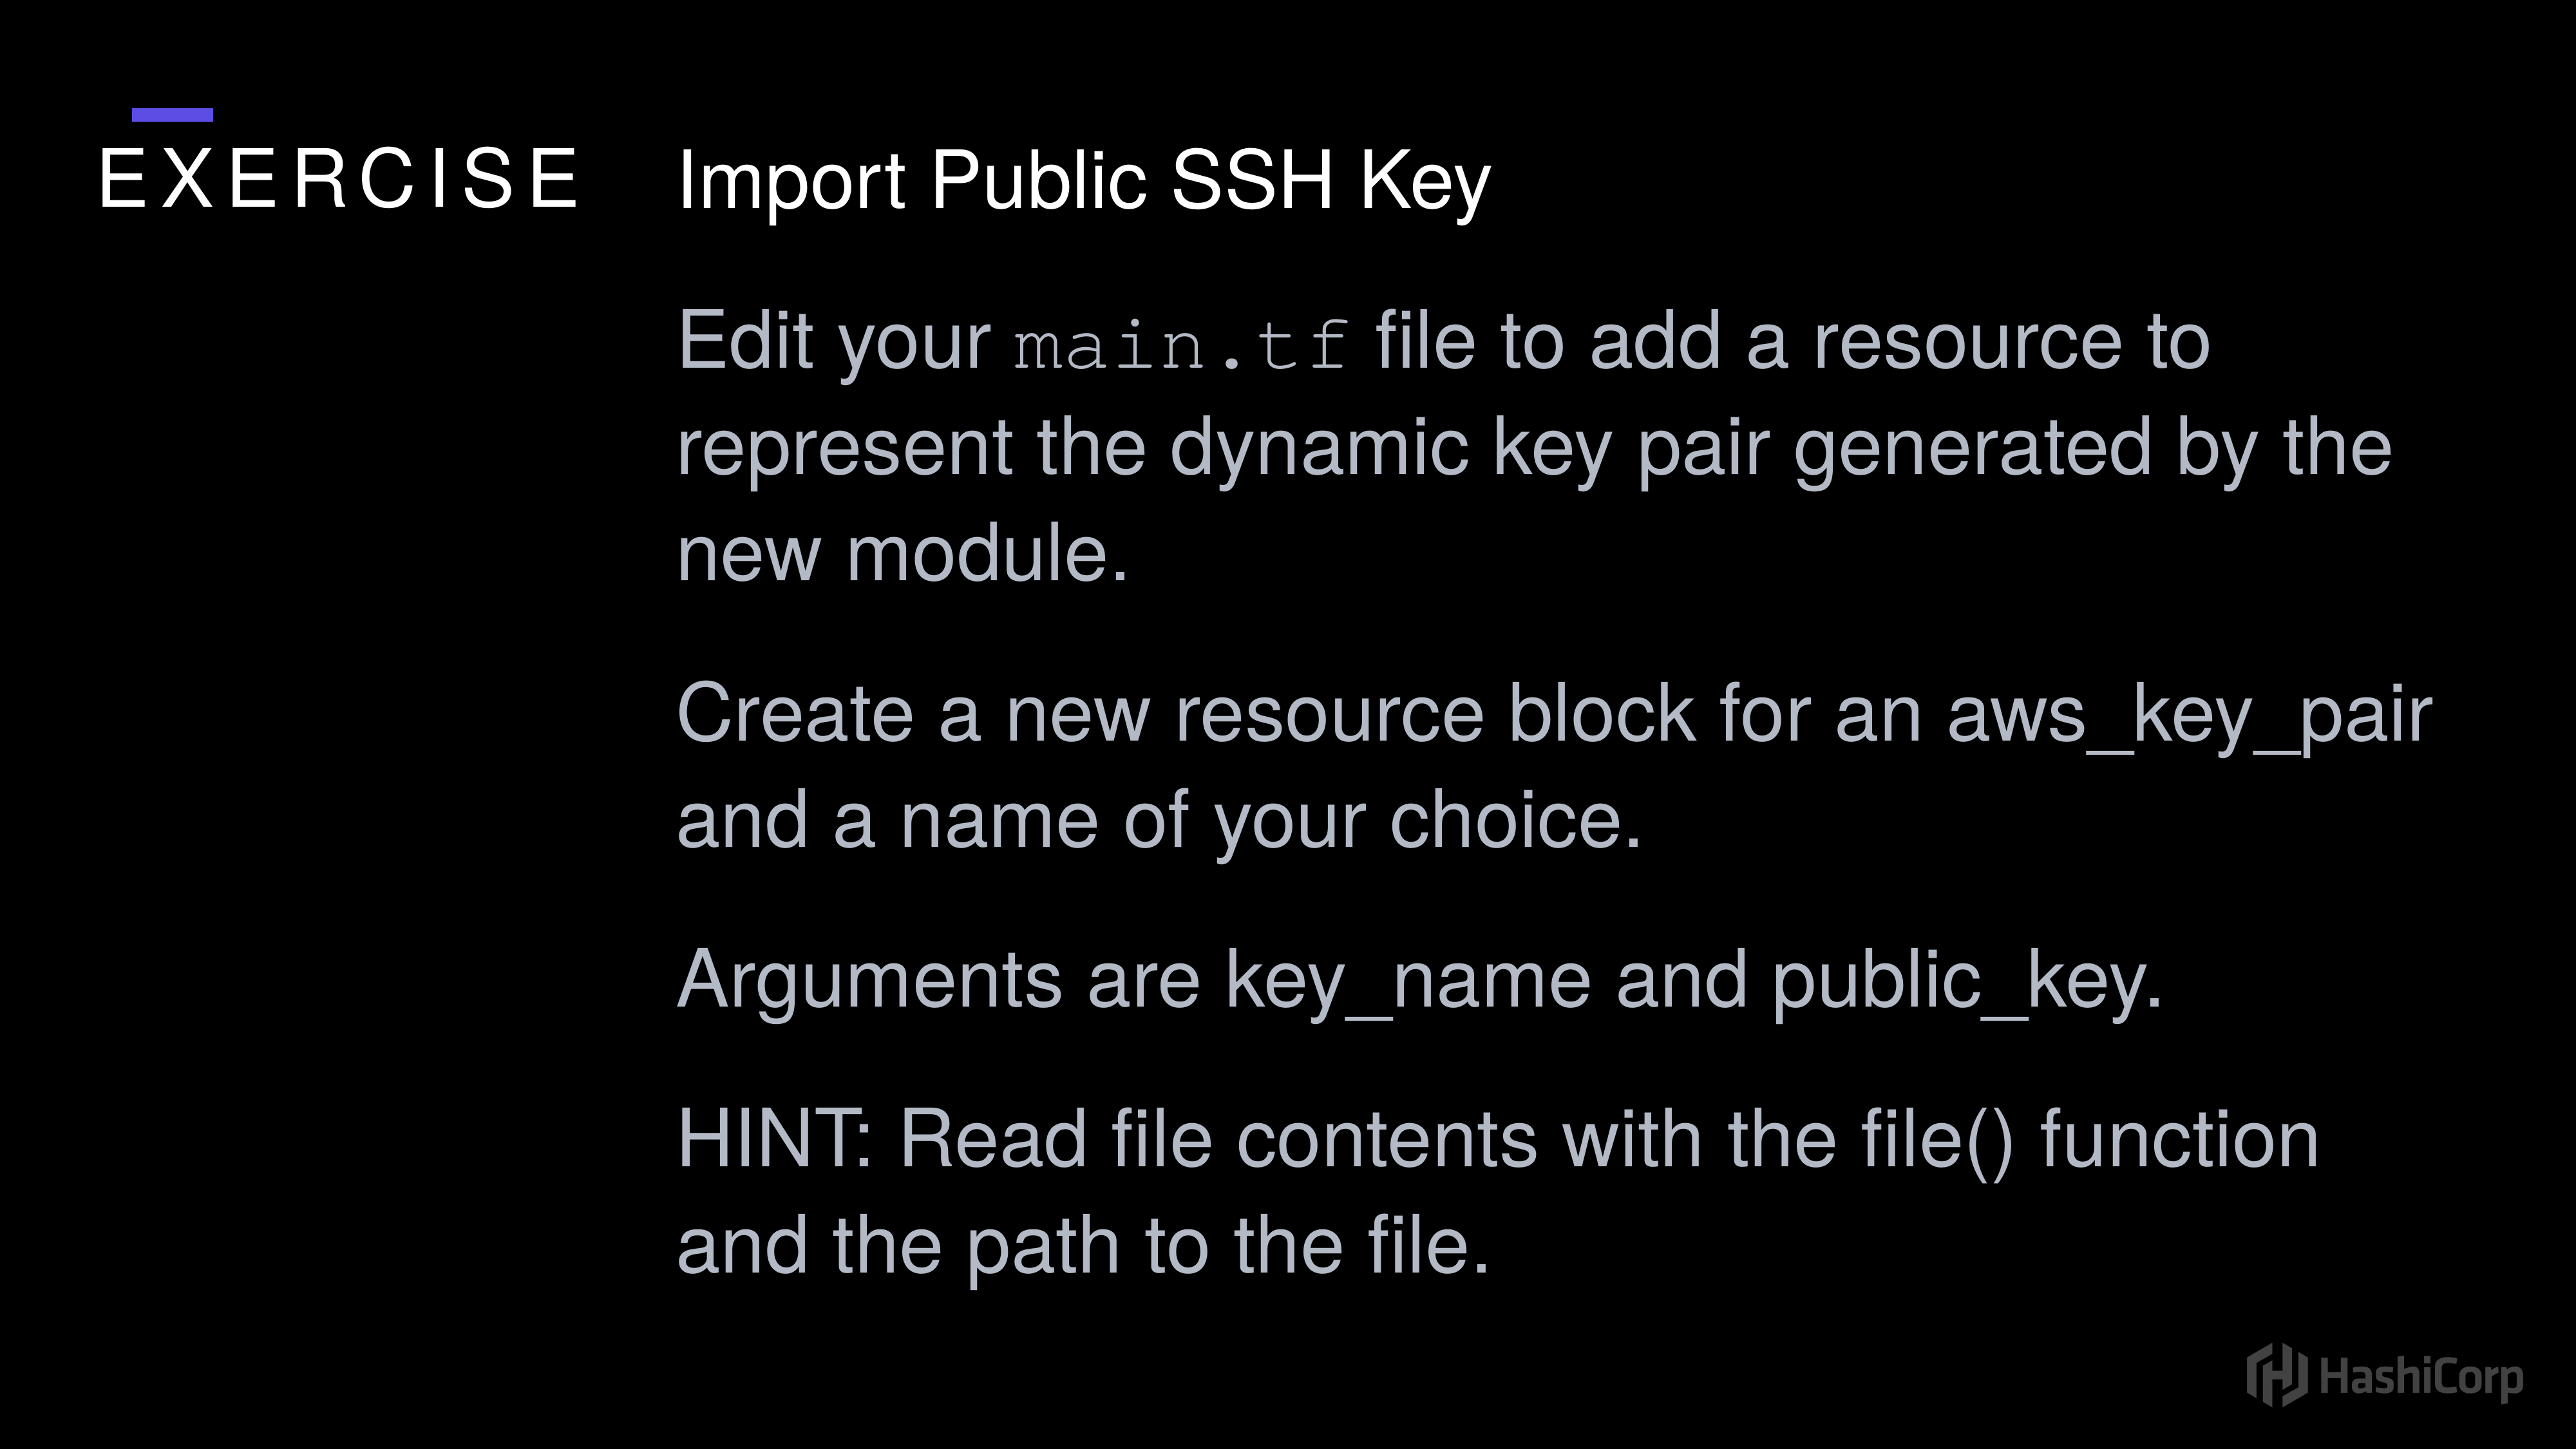

Import Public SSH Key
Edit your main.tf file to add a resource to represent the dynamic key pair generated by the new module.
Create a new resource block for an aws_key_pair and a name of your choice.
Arguments are key_name and public_key.
HINT: Read file contents with the file() function and the path to the file.
178